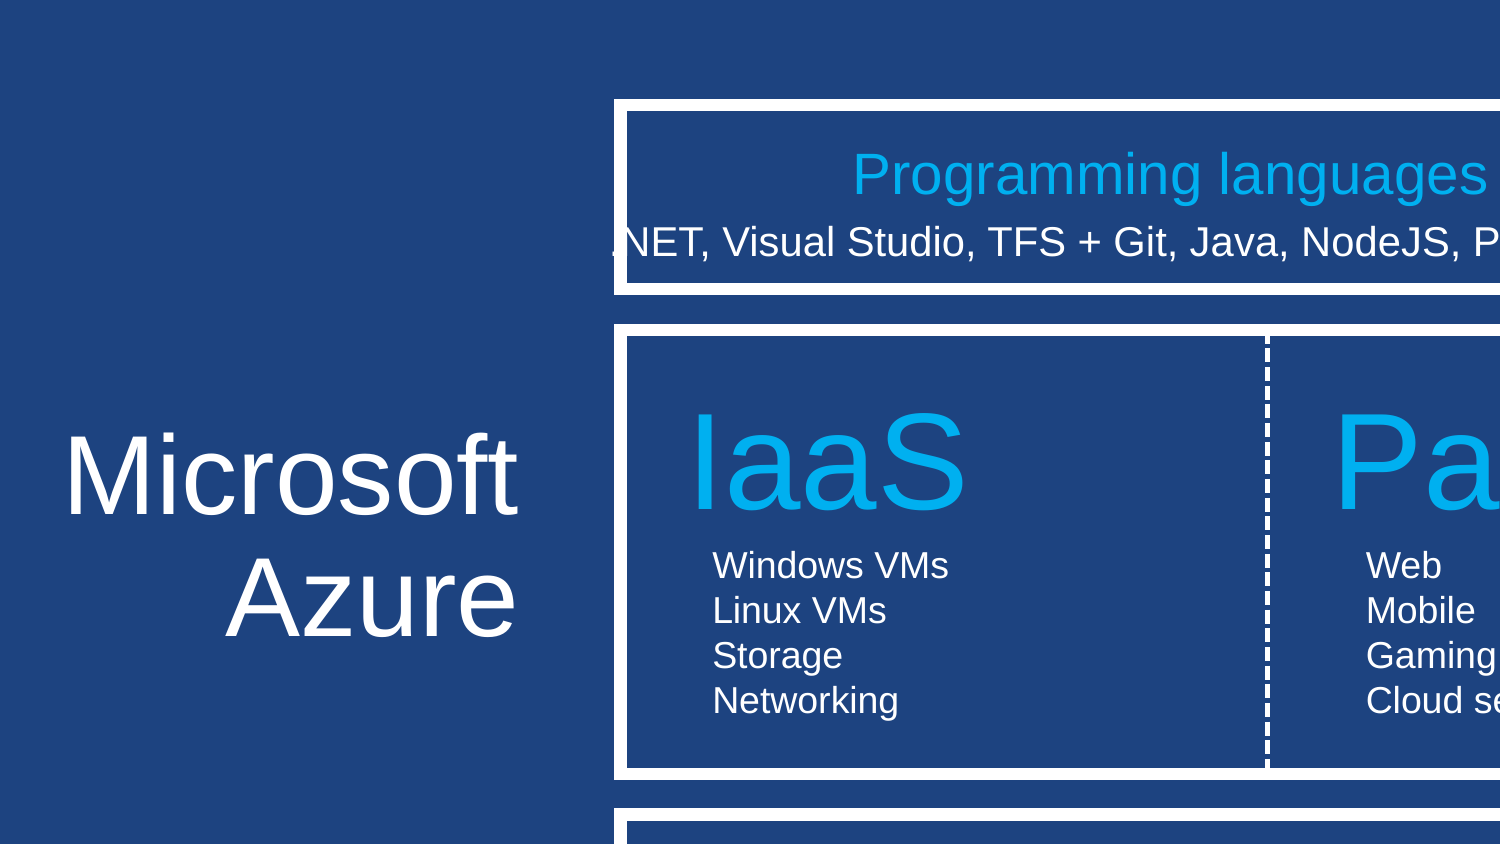

Programming languages + tools
.NET, Visual Studio, TFS + Git, Java, NodeJS, PHP, Python, Ruby, C++

IaaS
PaaS
Microsoft Azure
Windows VMs
Linux VMs
Storage
Networking
Web
Mobile
Gaming
Cloud services
Data
Analytics
Media
Identity

Microsoft cloud infrastructure